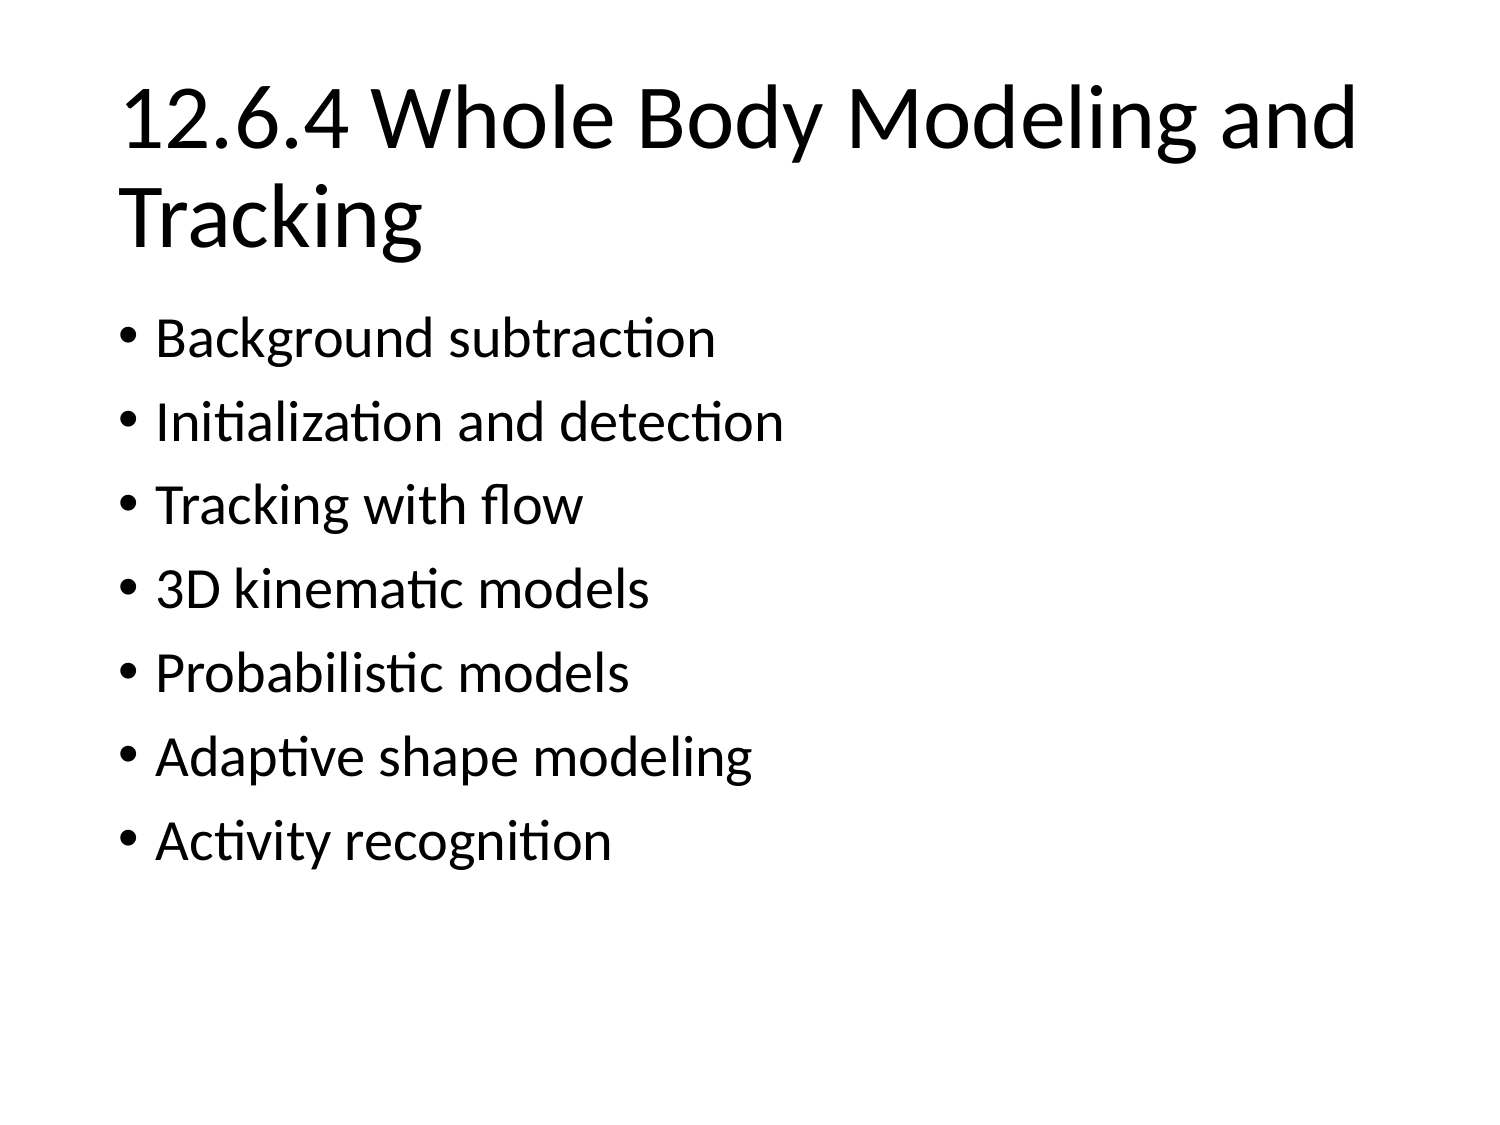

# 12.6.4 Whole Body Modeling and Tracking
Background subtraction
Initialization and detection
Tracking with flow
3D kinematic models
Probabilistic models
Adaptive shape modeling
Activity recognition